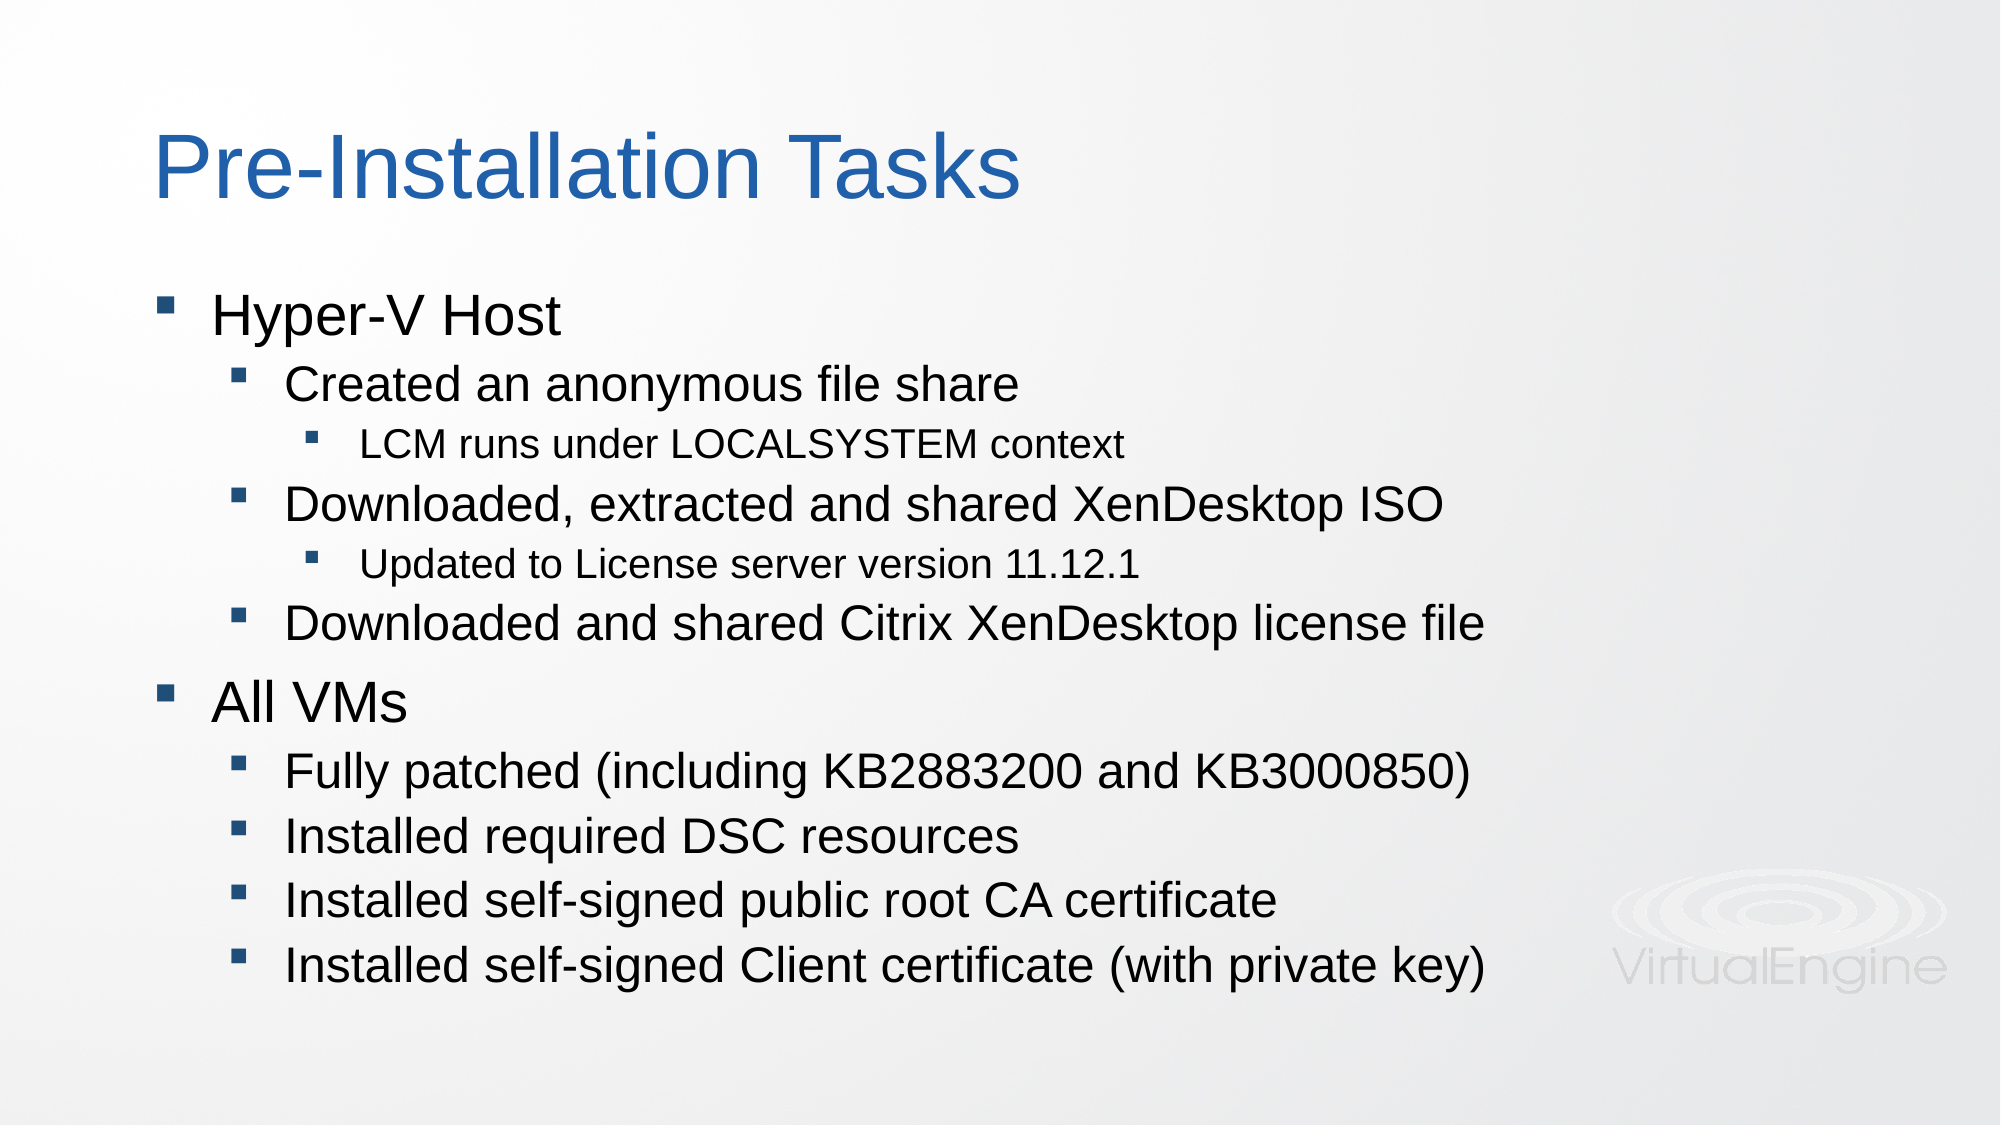

# Pre-Installation Tasks
Hyper-V Host
Created an anonymous file share
LCM runs under LOCALSYSTEM context
Downloaded, extracted and shared XenDesktop ISO
Updated to License server version 11.12.1
Downloaded and shared Citrix XenDesktop license file
All VMs
Fully patched (including KB2883200 and KB3000850)
Installed required DSC resources
Installed self-signed public root CA certificate
Installed self-signed Client certificate (with private key)